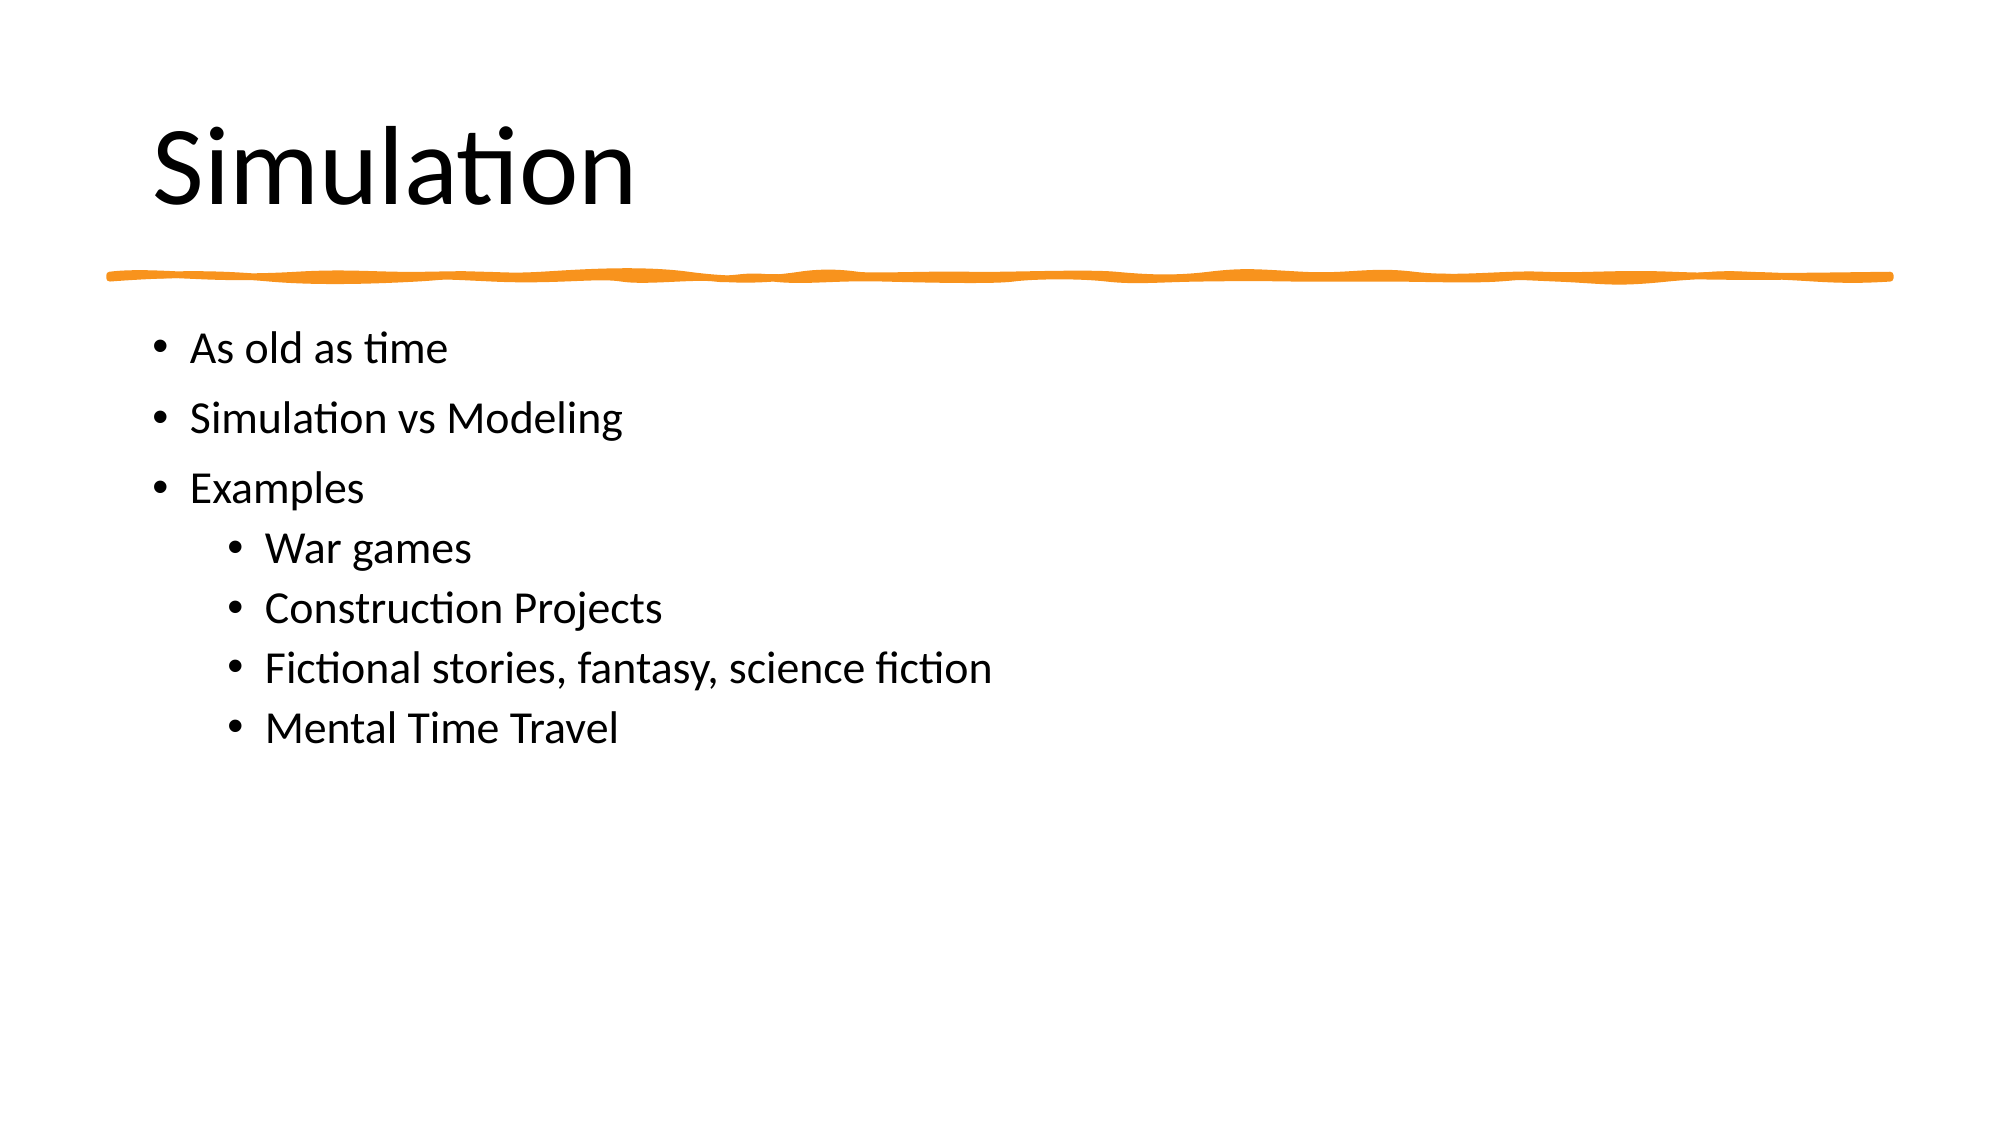

# Simulation

As old as time
Simulation vs Modeling
Examples
War games
Construction Projects
Fictional stories, fantasy, science fiction
Mental Time Travel